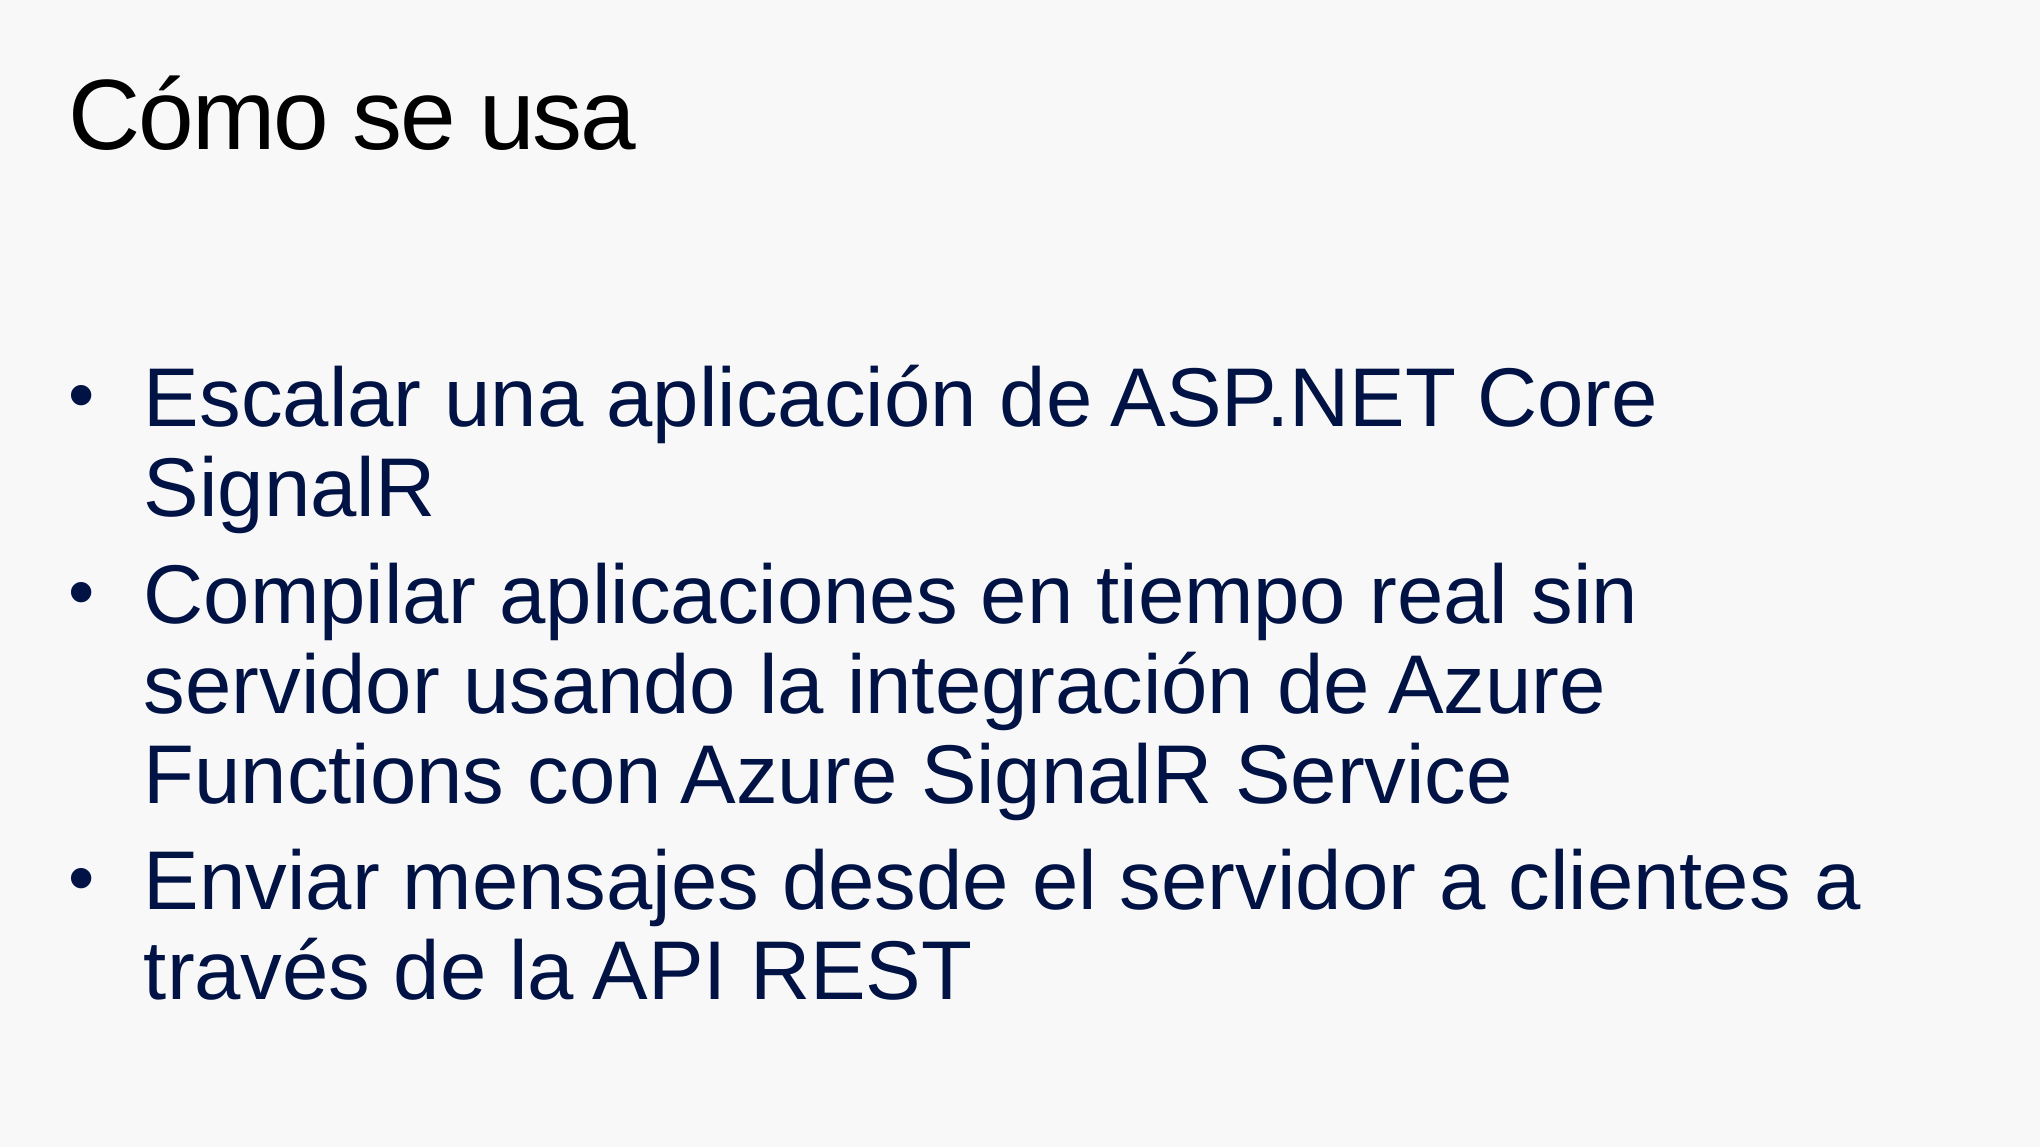

# Cómo se usa
Escalar una aplicación de ASP.NET Core SignalR
Compilar aplicaciones en tiempo real sin servidor usando la integración de Azure Functions con Azure SignalR Service
Enviar mensajes desde el servidor a clientes a través de la API REST